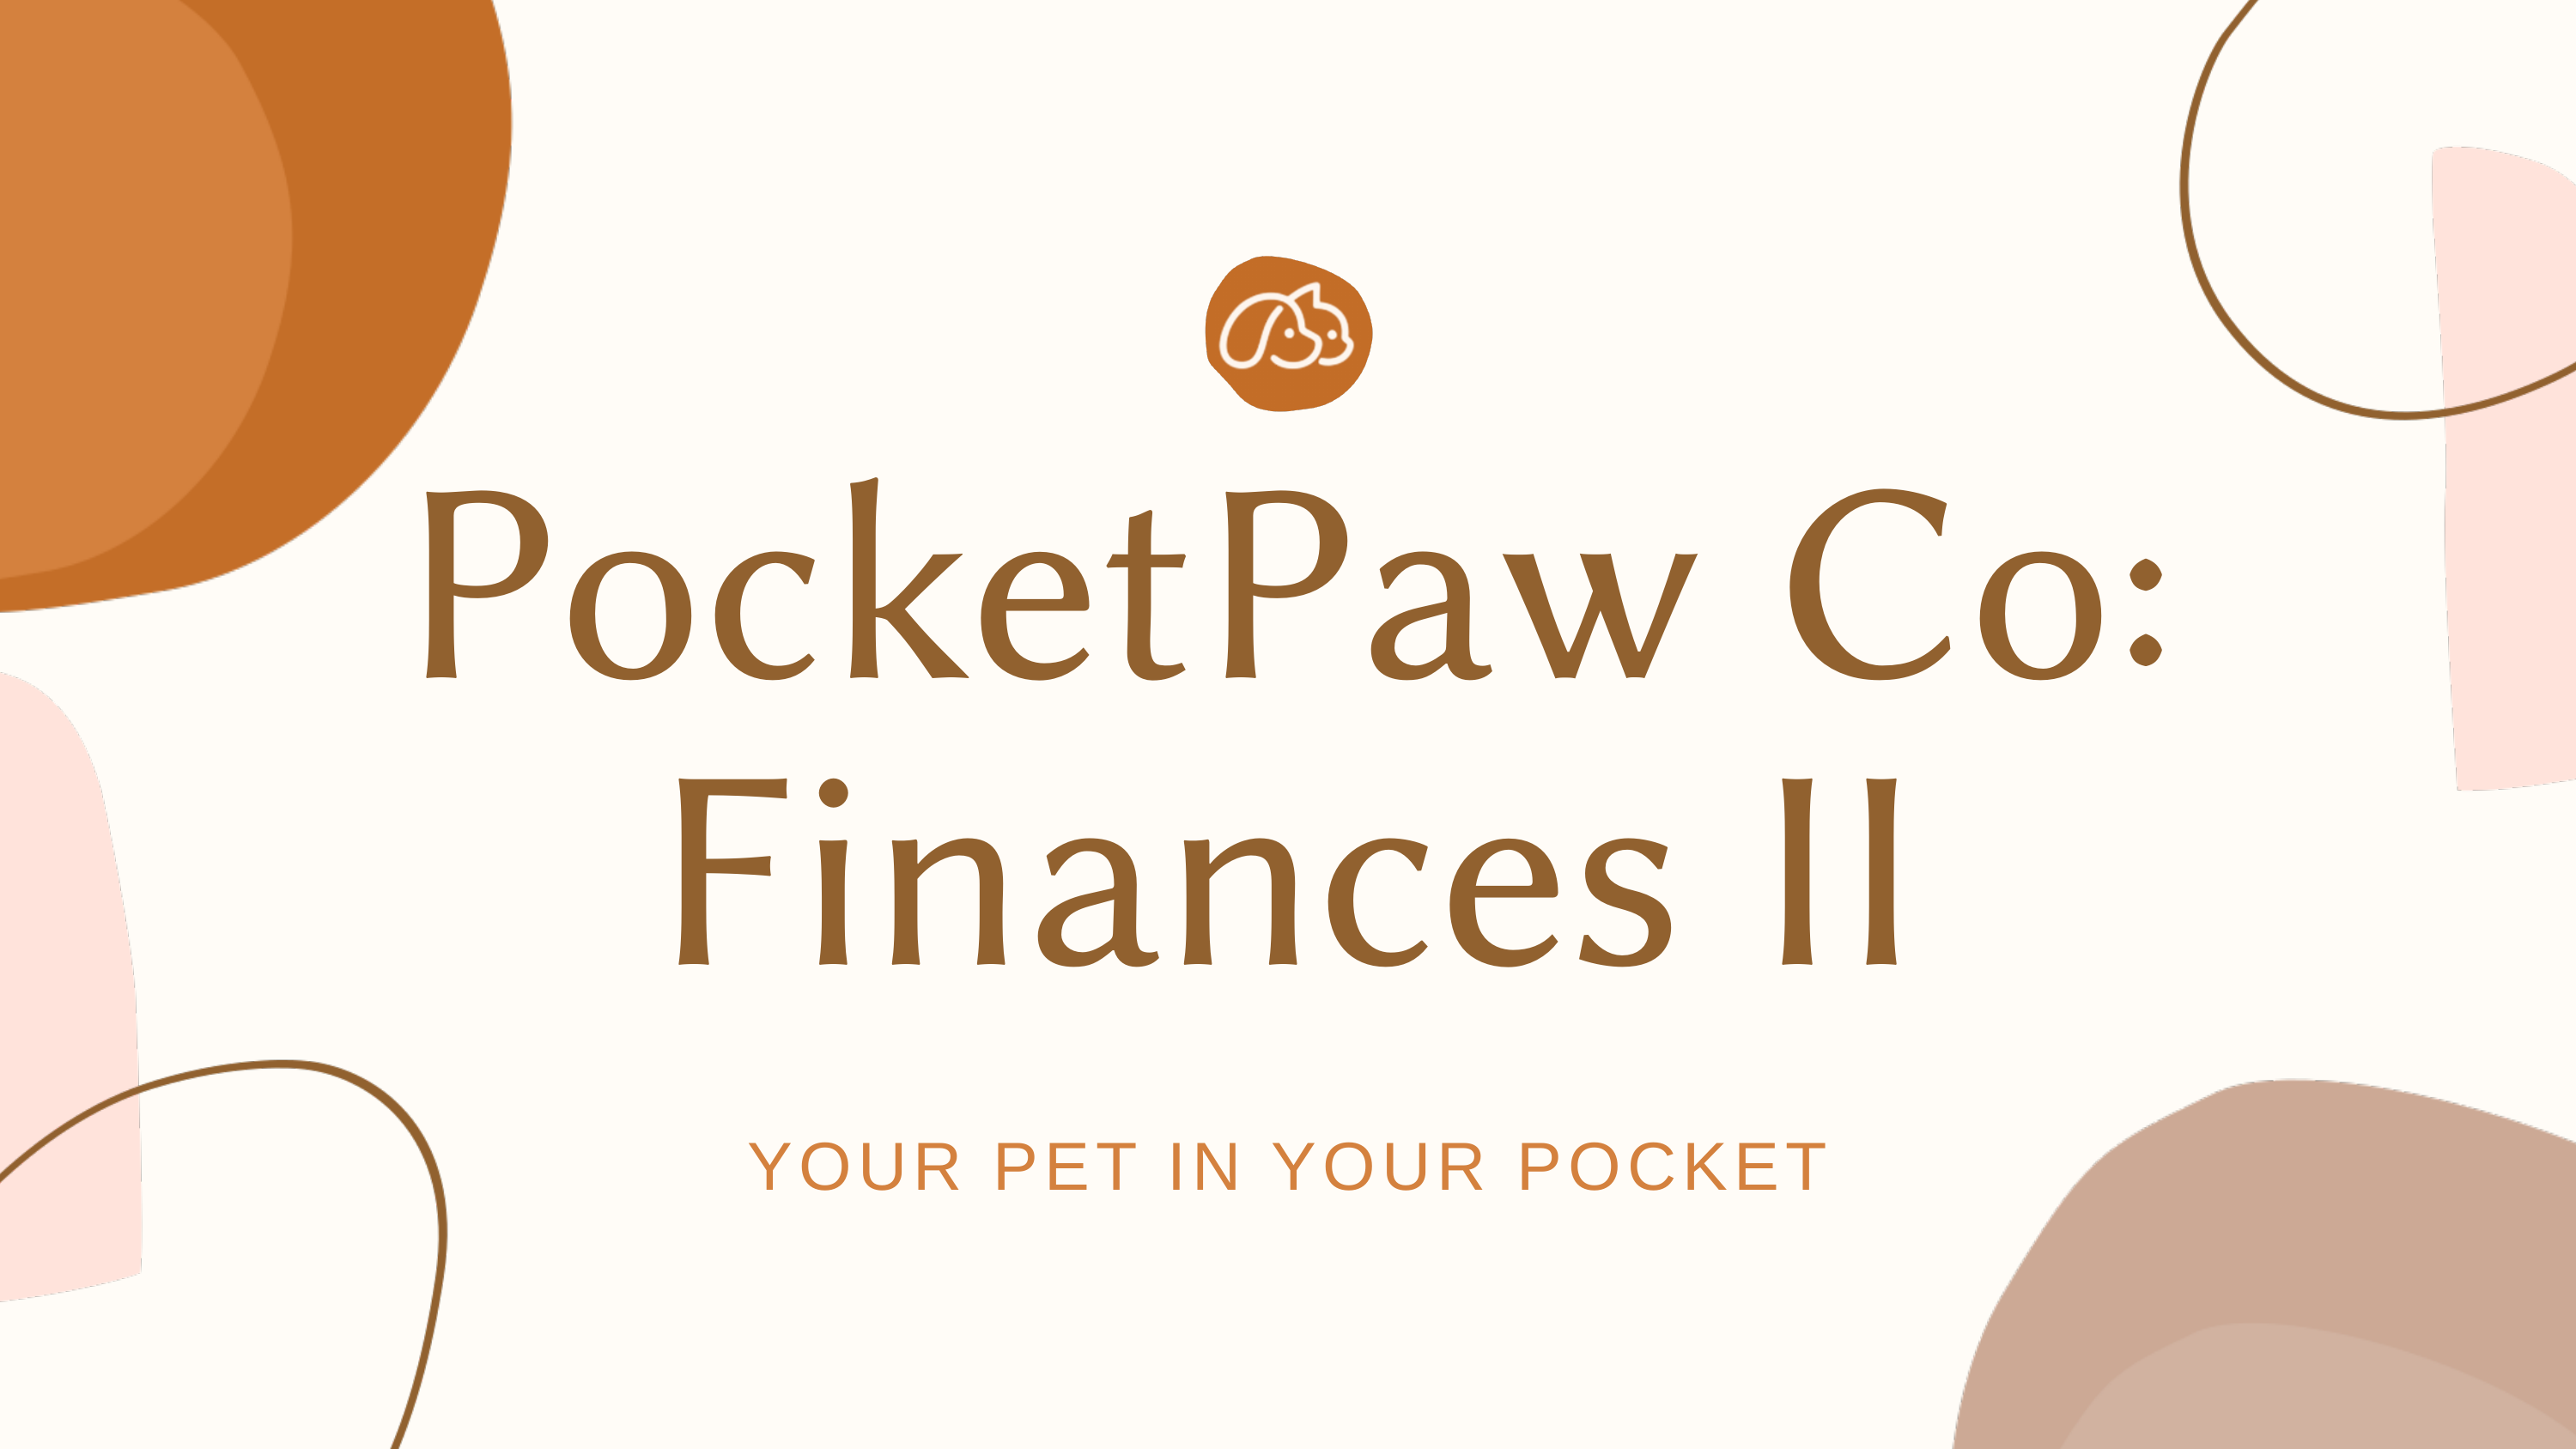

PocketPaw Co: Finances II
YOUR PET IN YOUR POCKET